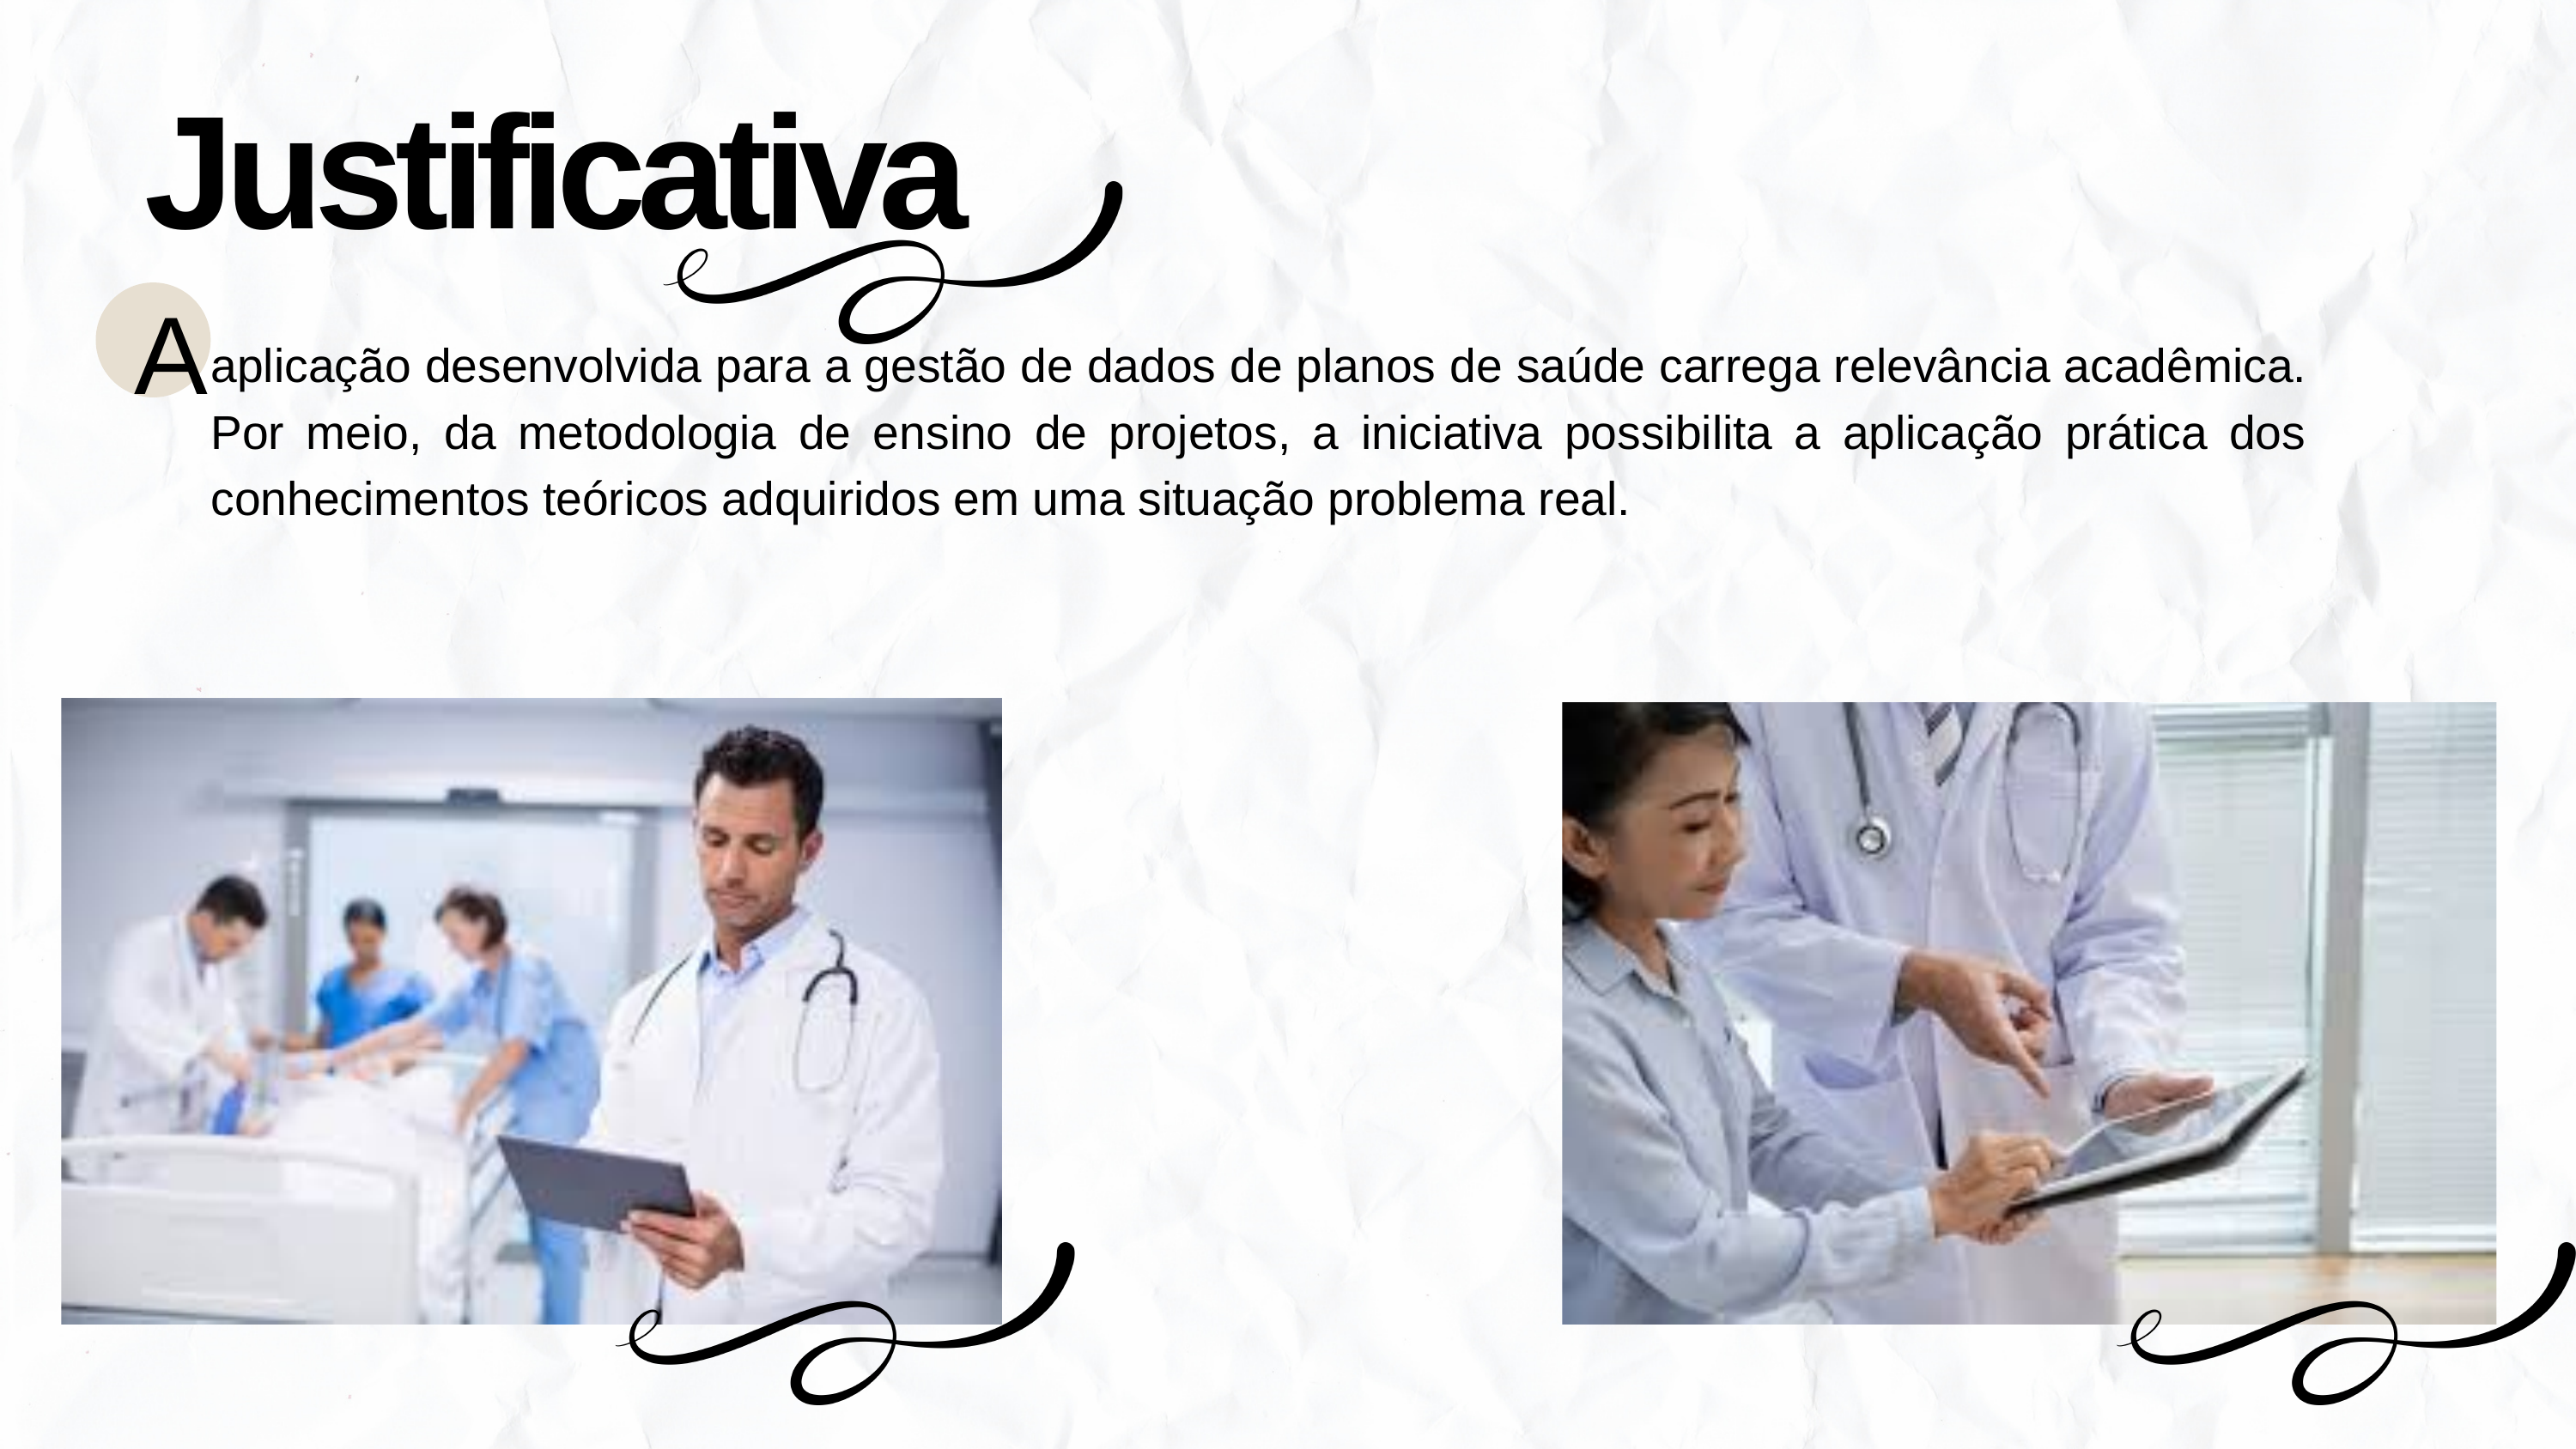

Justificativa

aplicação desenvolvida para a gestão de dados de planos de saúde carrega relevância acadêmica. Por meio, da metodologia de ensino de projetos, a iniciativa possibilita a aplicação prática dos conhecimentos teóricos adquiridos em uma situação problema real.
A